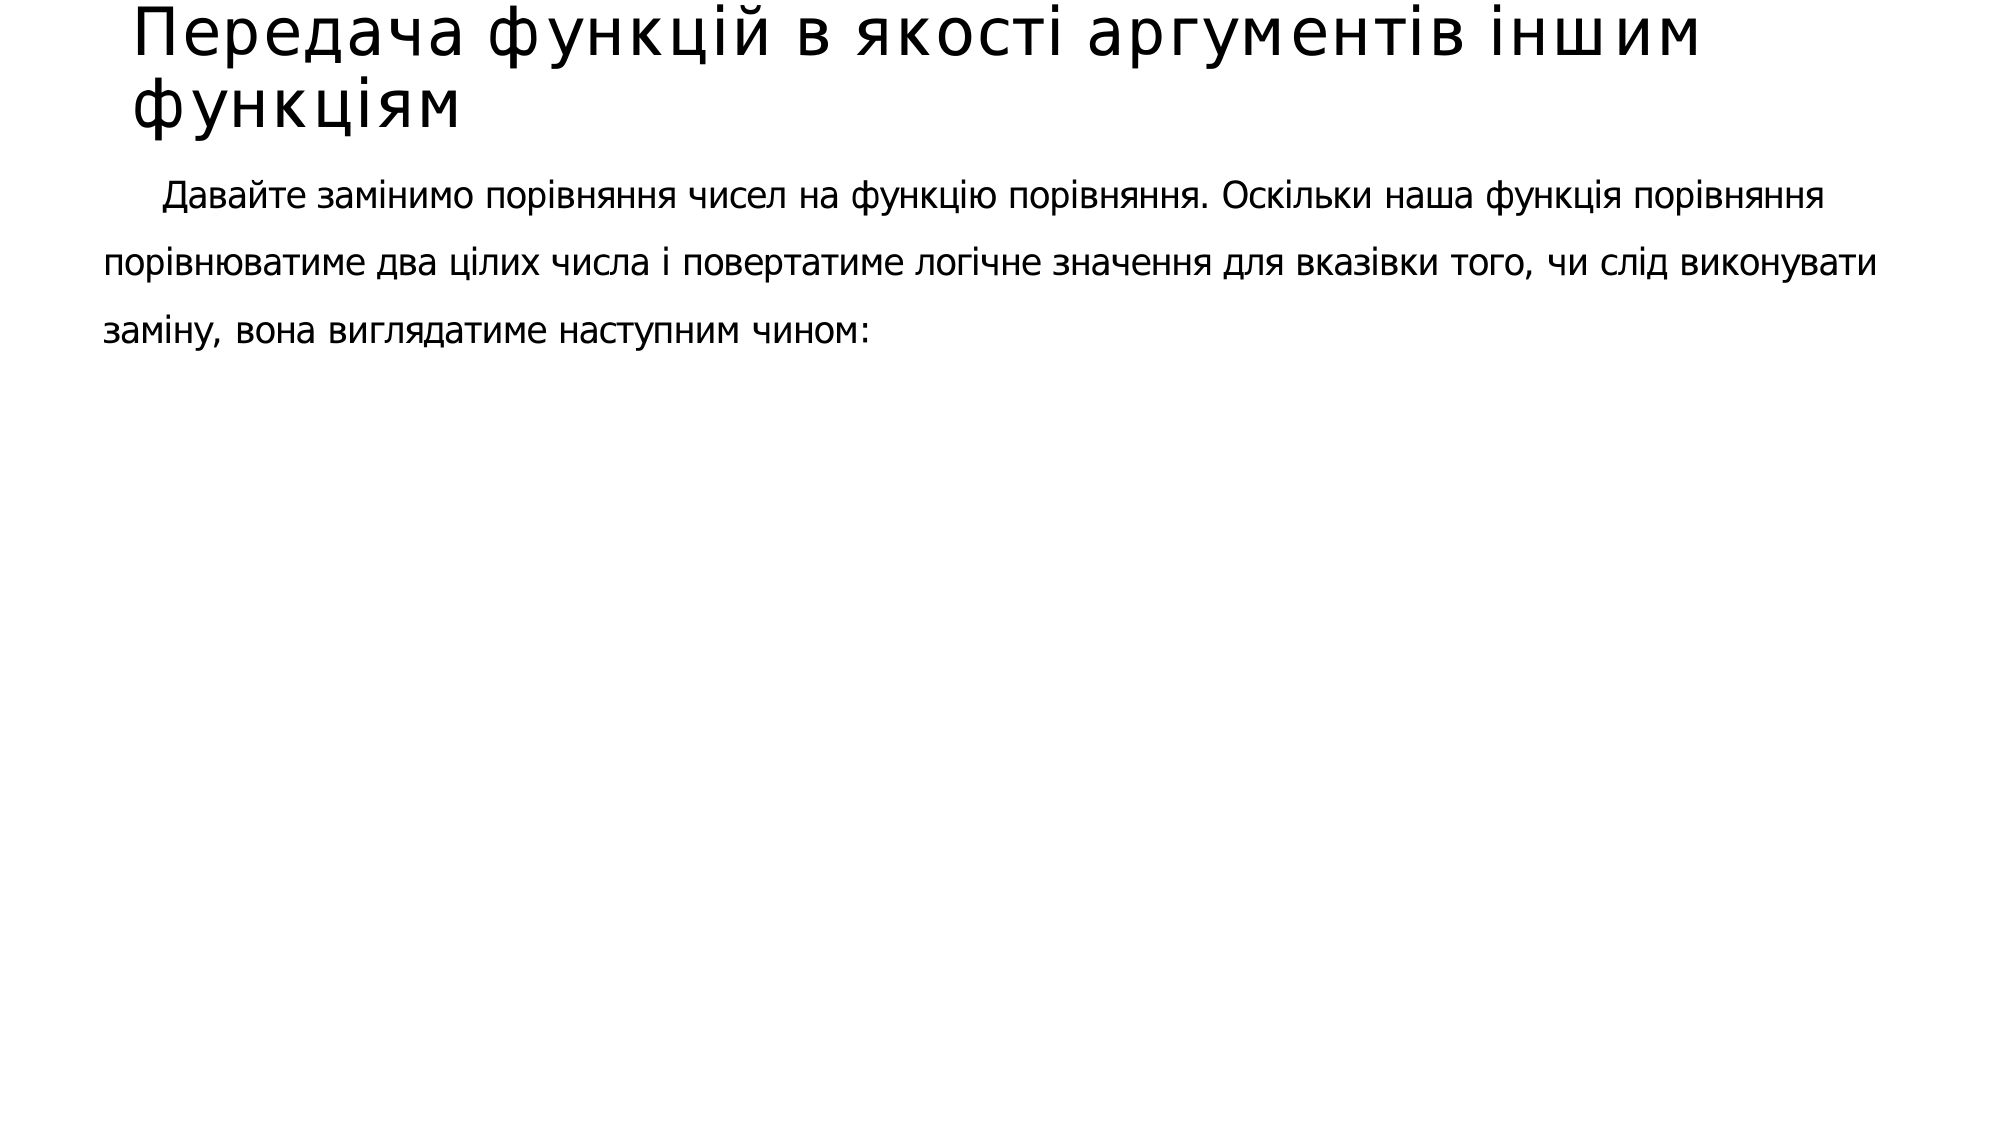

# Передача функцій в якості аргументів іншим функціям
Давайте замінимо порівняння чисел на функцію порівняння. Оскільки наша функція порівняння порівнюватиме два цілих числа і повертатиме логічне значення для вказівки того, чи слід виконувати заміну, вона виглядатиме наступним чином: